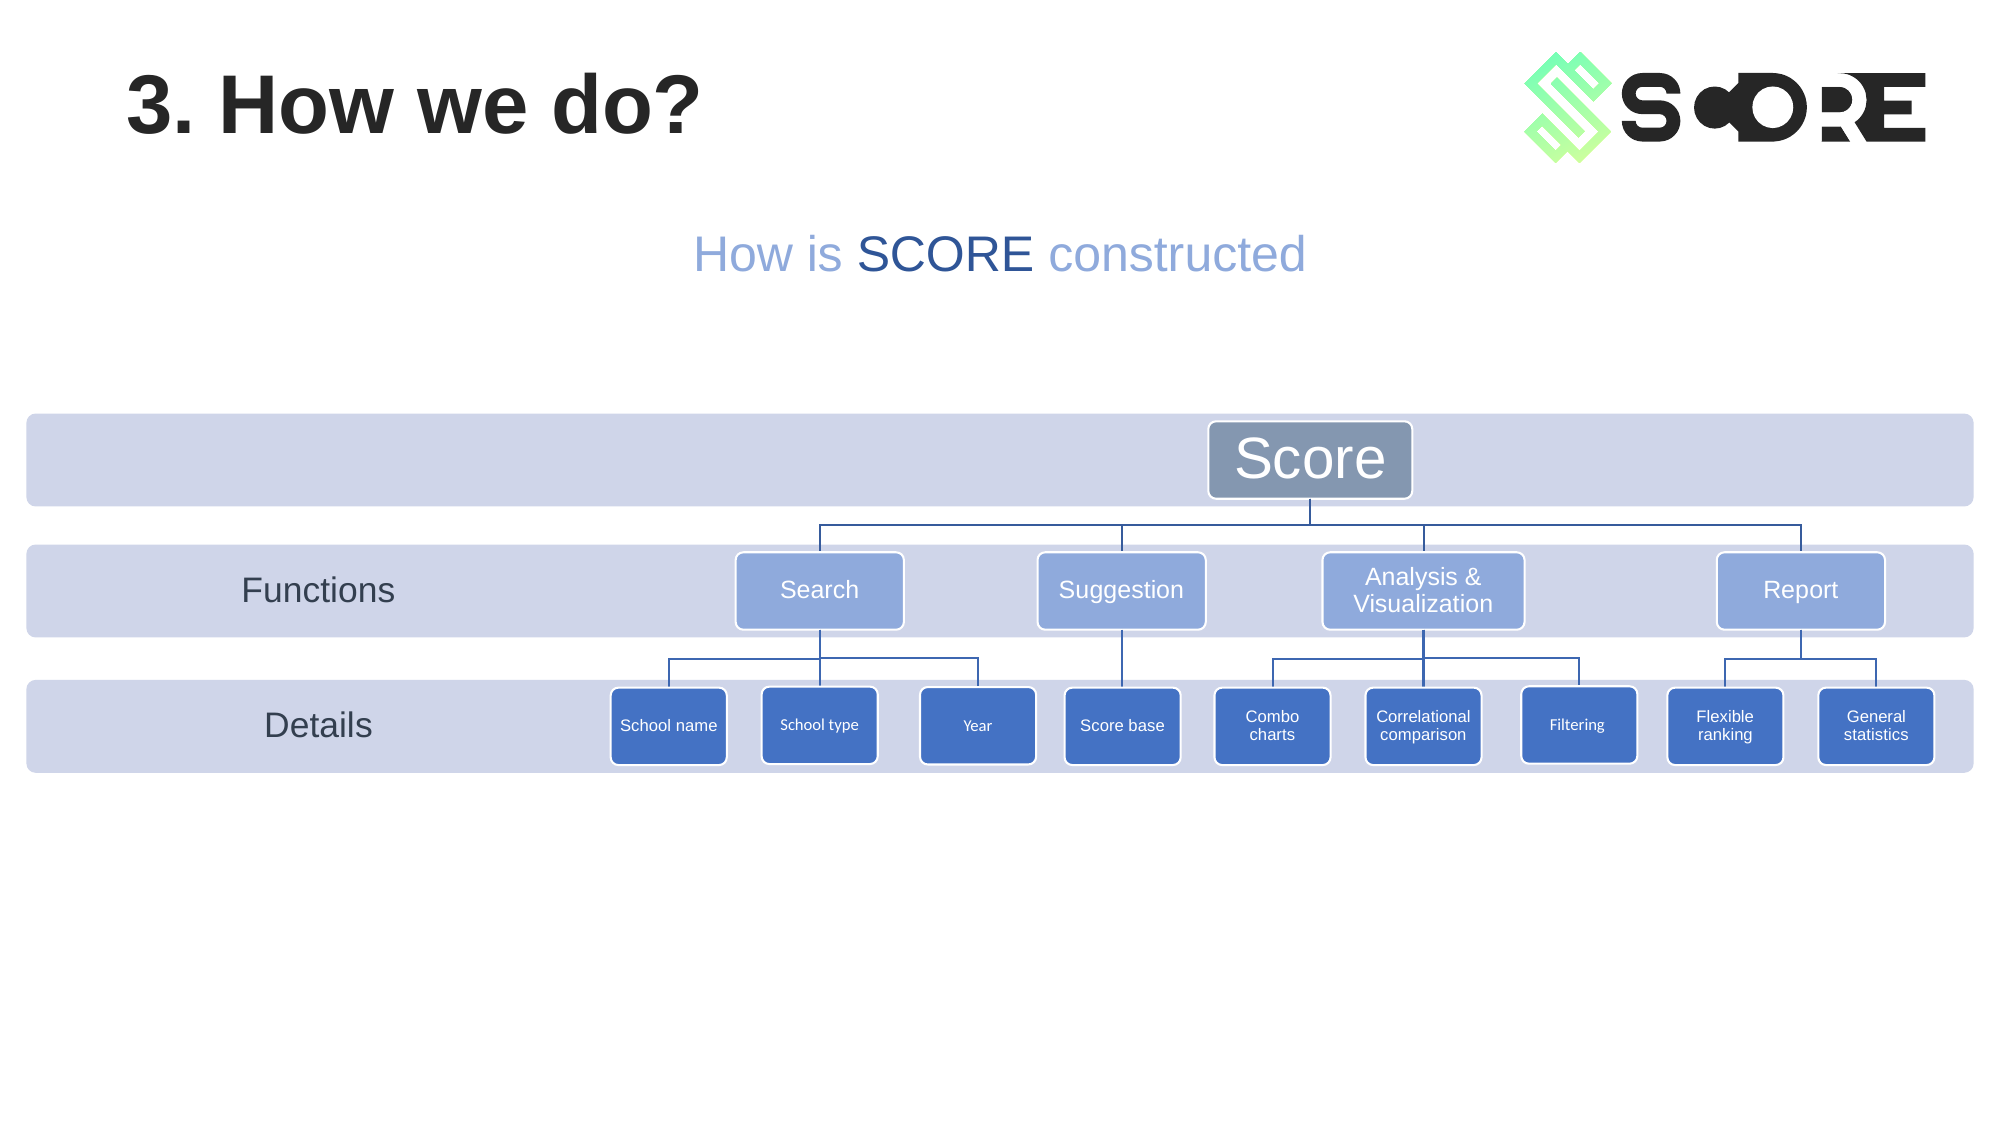

3. How we do?

How is SCORE constructed

Functions
Details
Score

Search
Suggestion
Analysis & Visualization
Report

Filtering
School type
Year
School name
Score base
Combo charts
Correlational comparison
Flexible ranking
General statistics